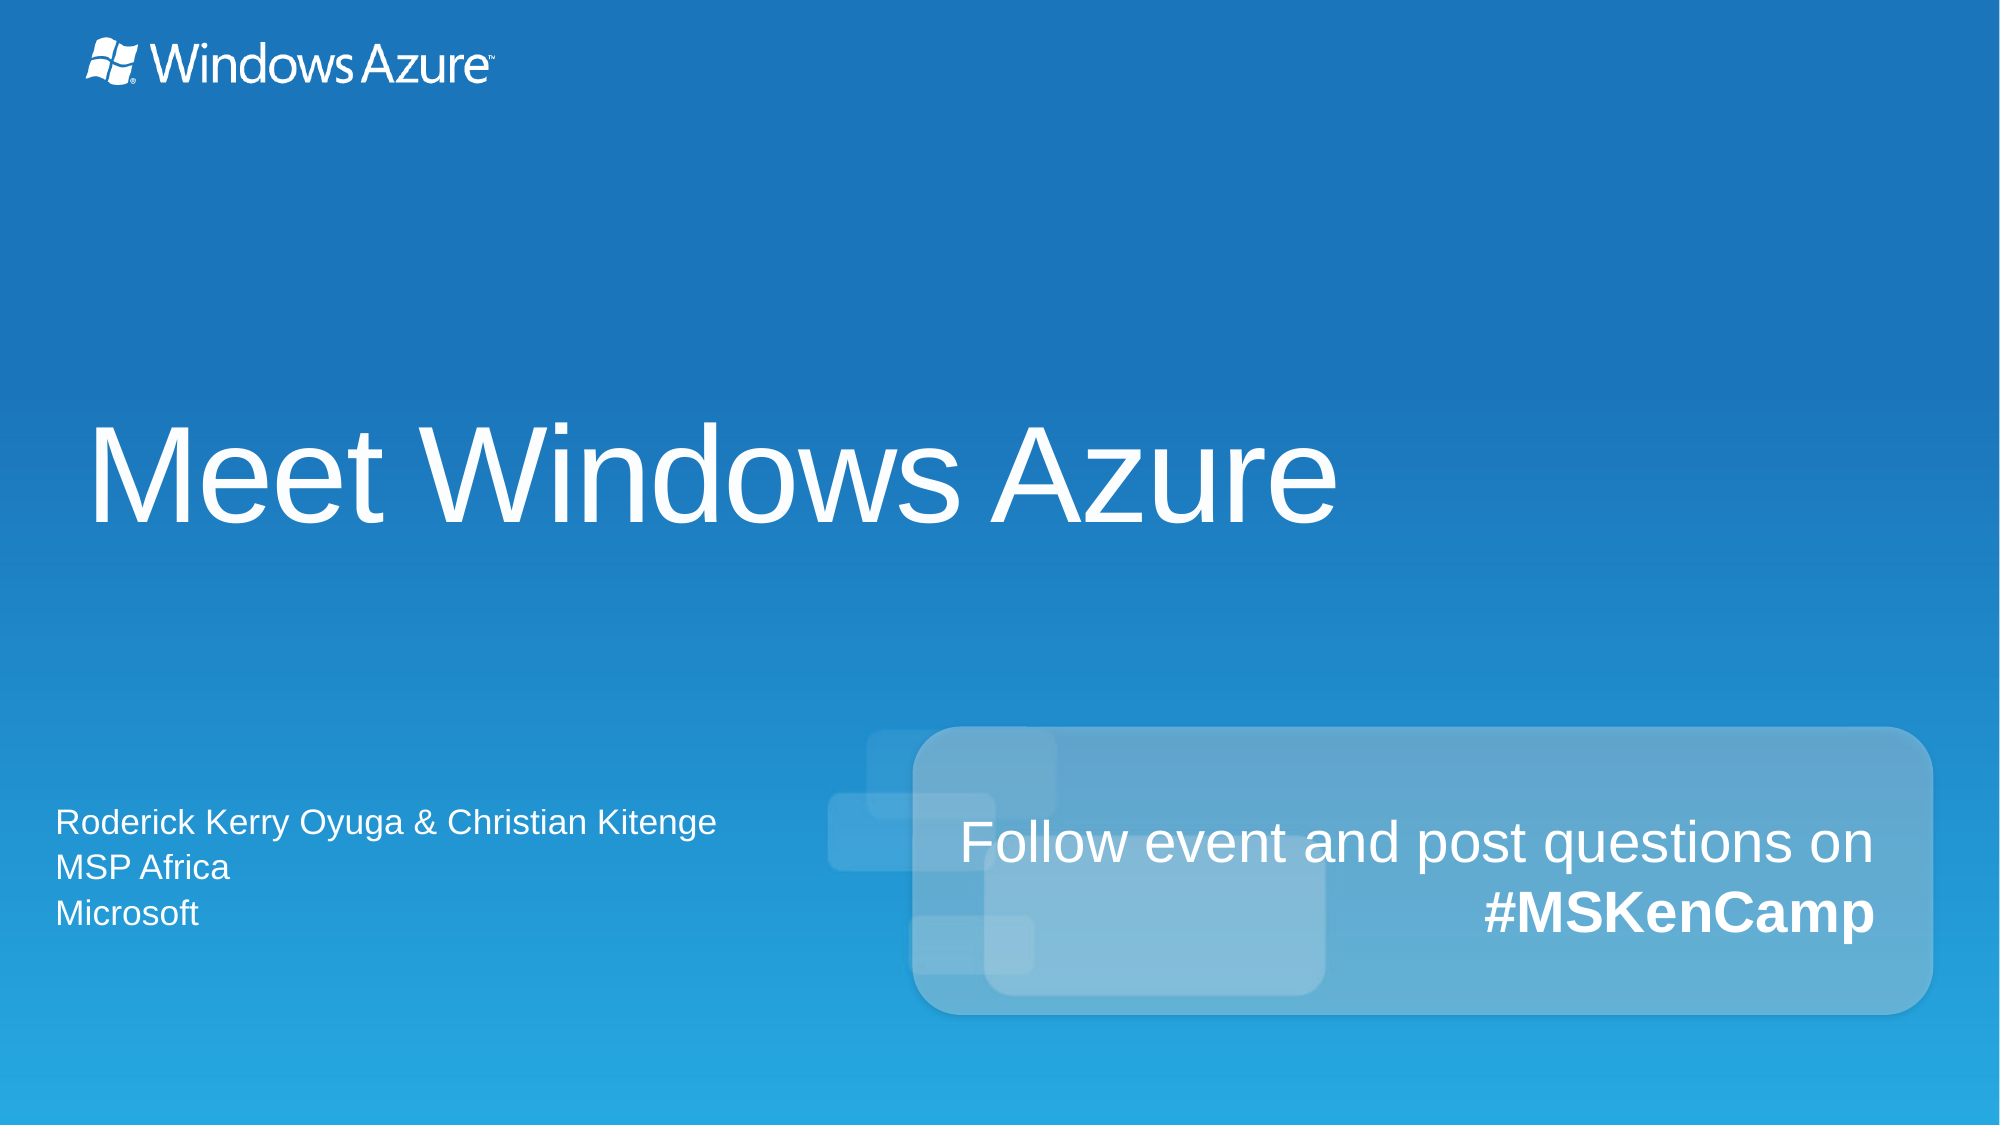

# Meet Windows Azure

Follow event and post questions on
#MSKenCamp
Roderick Kerry Oyuga & Christian Kitenge
MSP Africa
Microsoft